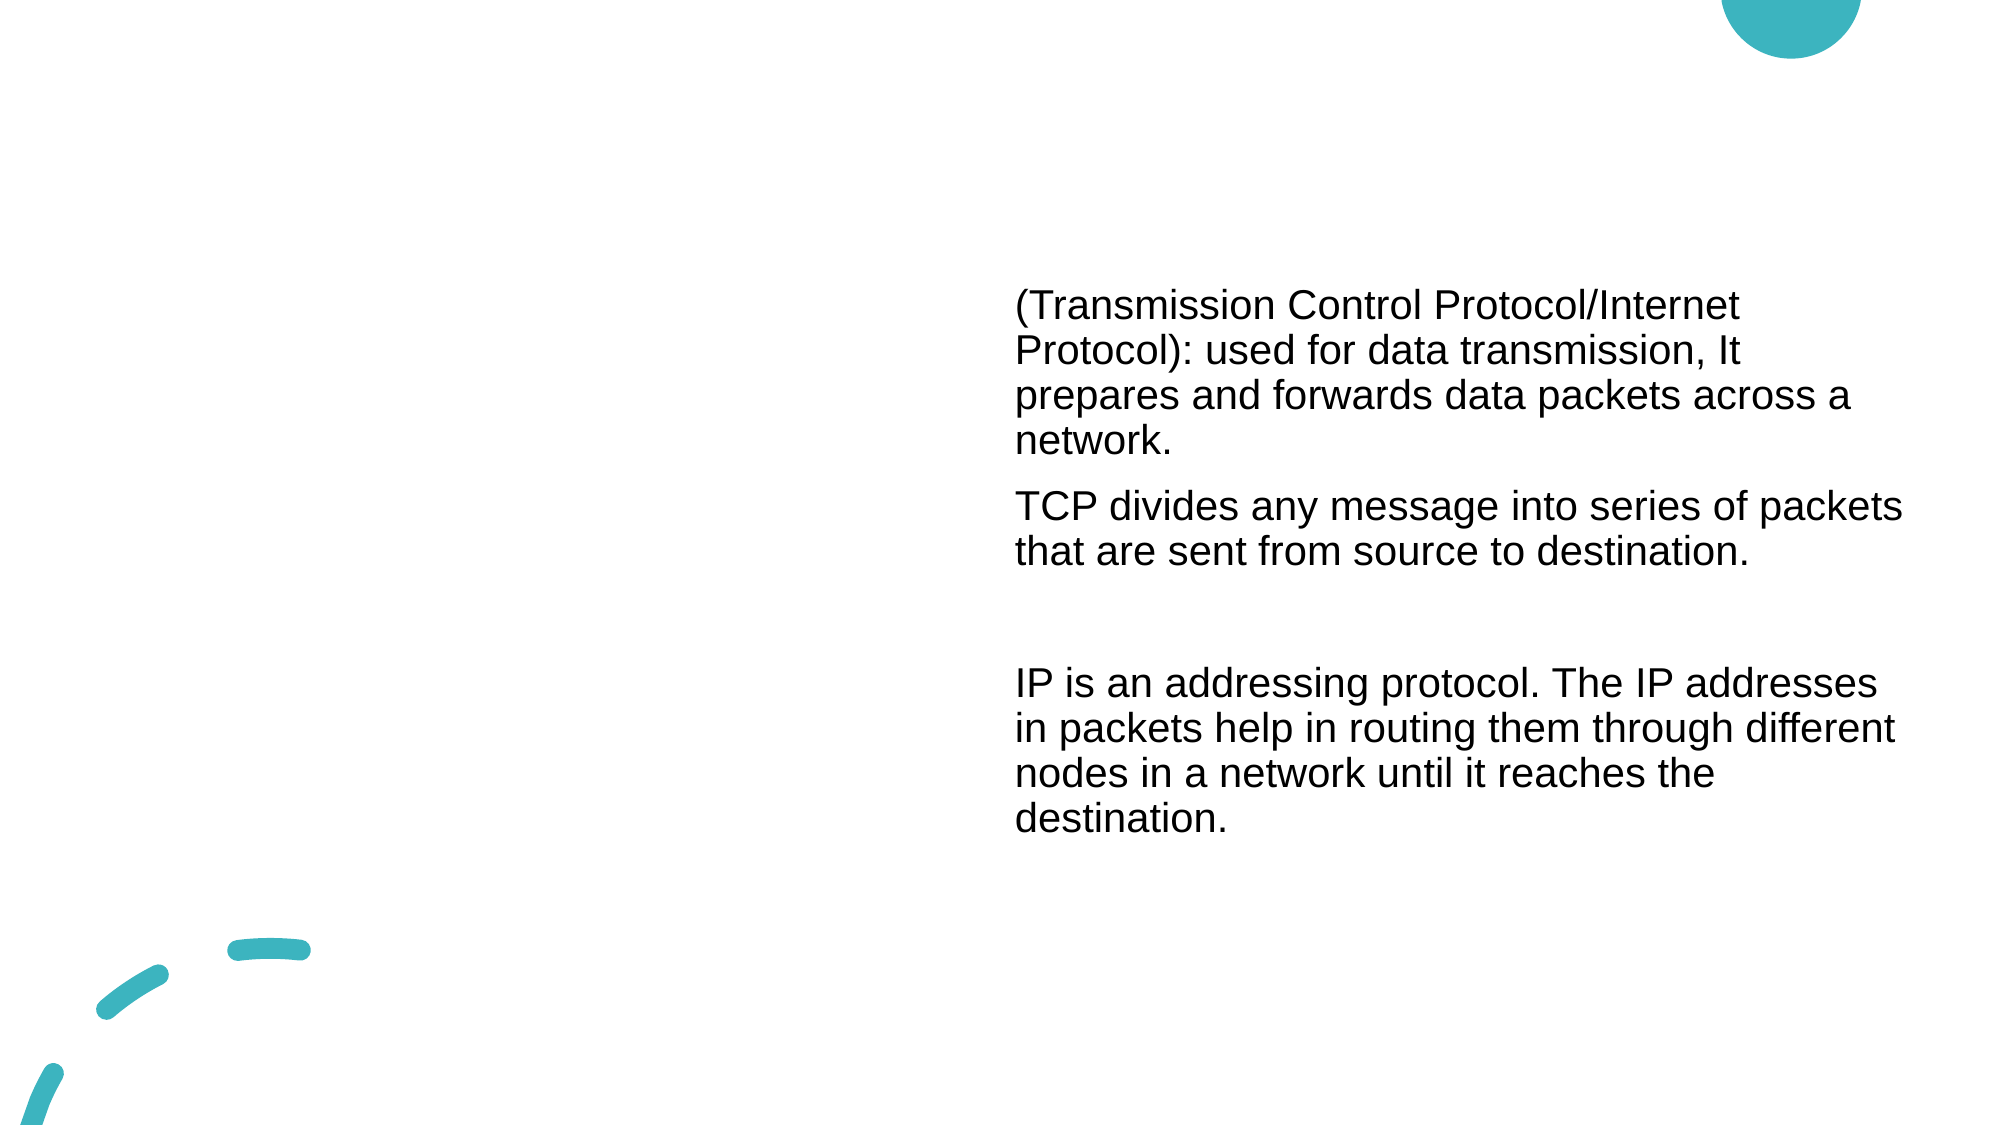

(Transmission Control Protocol/Internet Protocol): used for data transmission, It prepares and forwards data packets across a network.
TCP divides any message into series of packets that are sent from source to destination.

IP is an addressing protocol. The IP addresses in packets help in routing them through different nodes in a network until it reaches the destination.
# TCP/IP